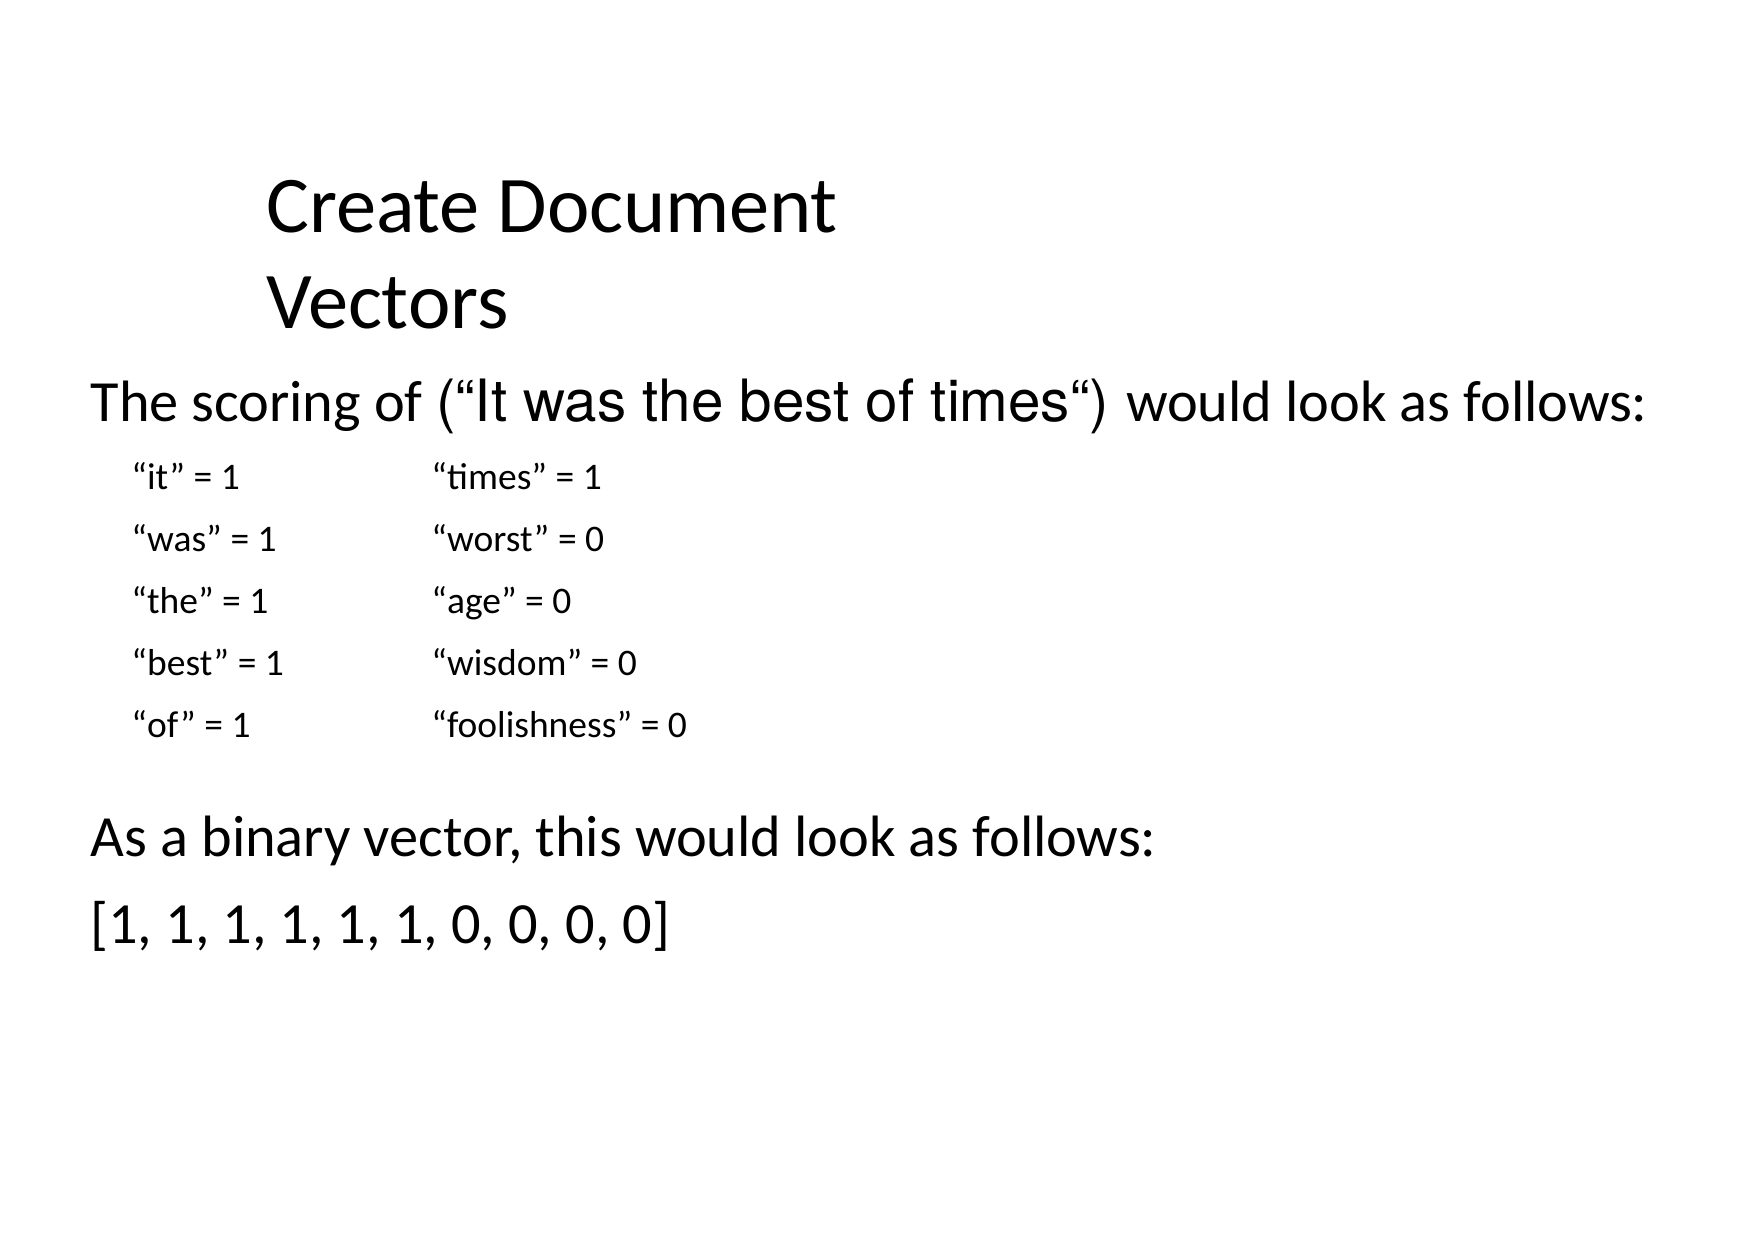

# Create Document Vectors
The scoring of (“It was the best of times“) would look as follows:

As a binary vector, this would look as follows:
[1, 1, 1, 1, 1, 1, 0, 0, 0, 0]
“it” = 1
“was” = 1
“the” = 1
“best” = 1
“of” = 1
“times” = 1
“worst” = 0
“age” = 0
“wisdom” = 0
“foolishness” = 0